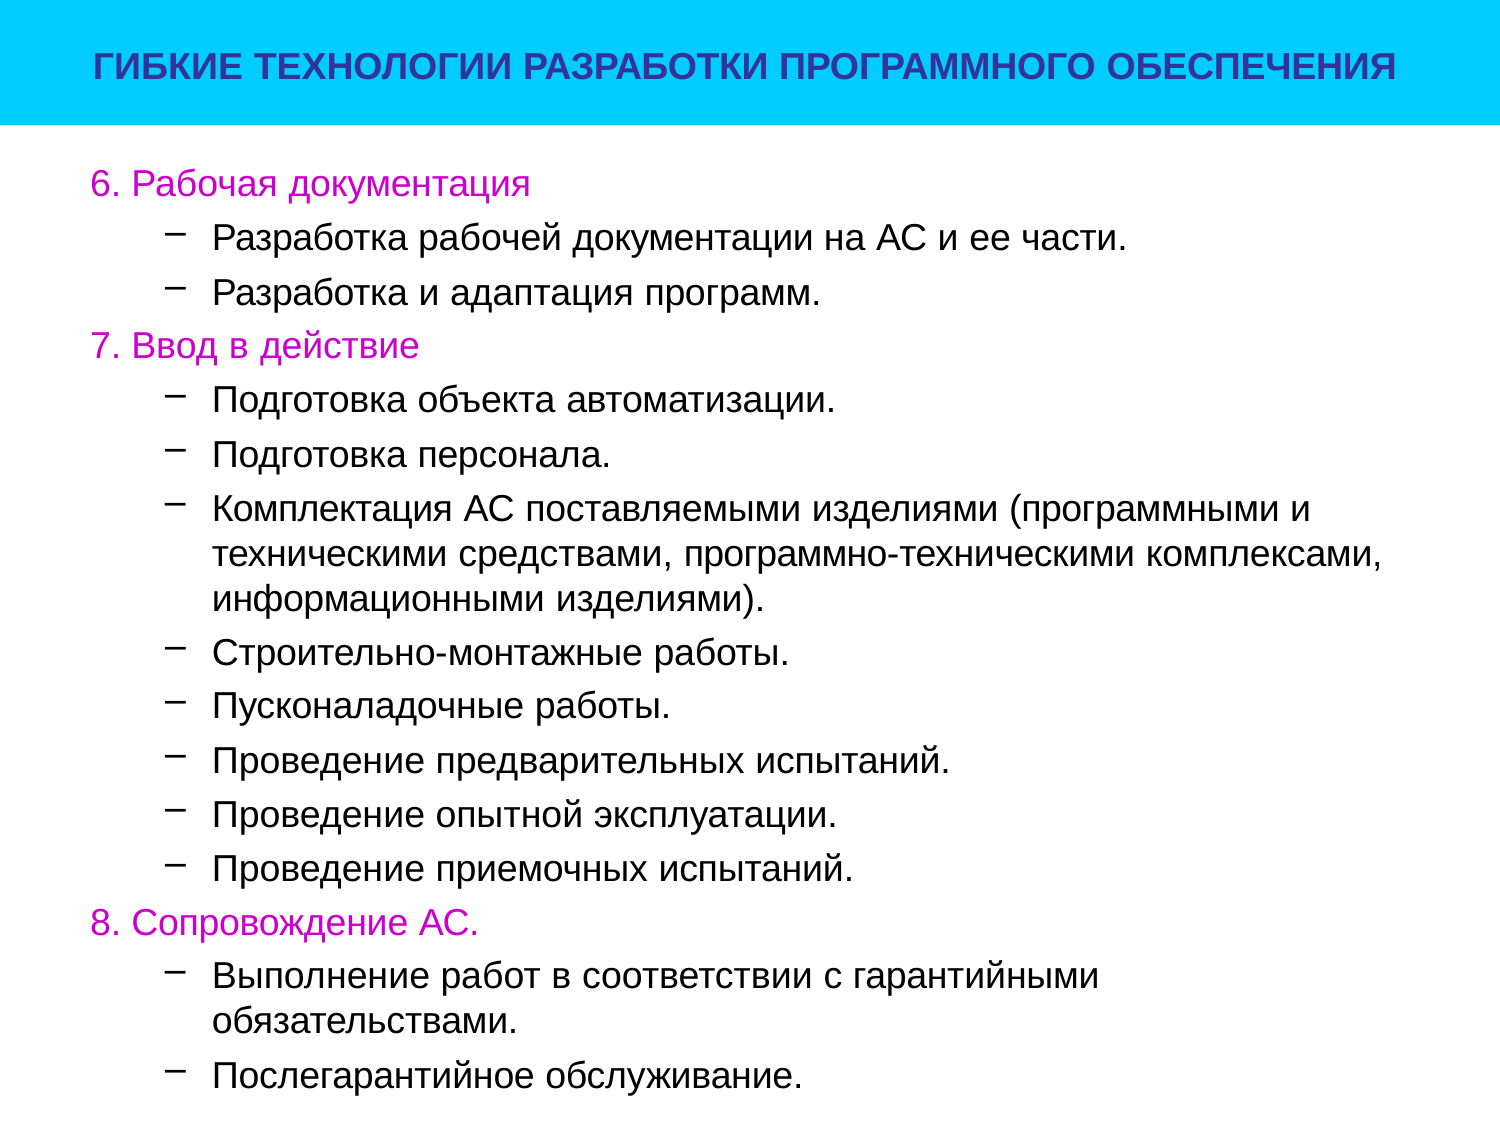

ГИБКИЕ ТЕХНОЛОГИИ РАЗРАБОТКИ ПРОГРАММНОГО ОБЕСПЕЧЕНИЯ

Рабочая документация
Разработка рабочей документации на АС и ее части.
Разработка и адаптация программ.
Ввод в действие
Подготовка объекта автоматизации.
Подготовка персонала.
Комплектация АС поставляемыми изделиями (программными и техническими средствами, программно-техническими комплексами, информационными изделиями).
Строительно-монтажные работы.
Пусконаладочные работы.
Проведение предварительных испытаний.
Проведение опытной эксплуатации.
Проведение приемочных испытаний.
Сопровождение АС.
Выполнение работ в соответствии с гарантийными обязательствами.
Послегарантийное обслуживание.